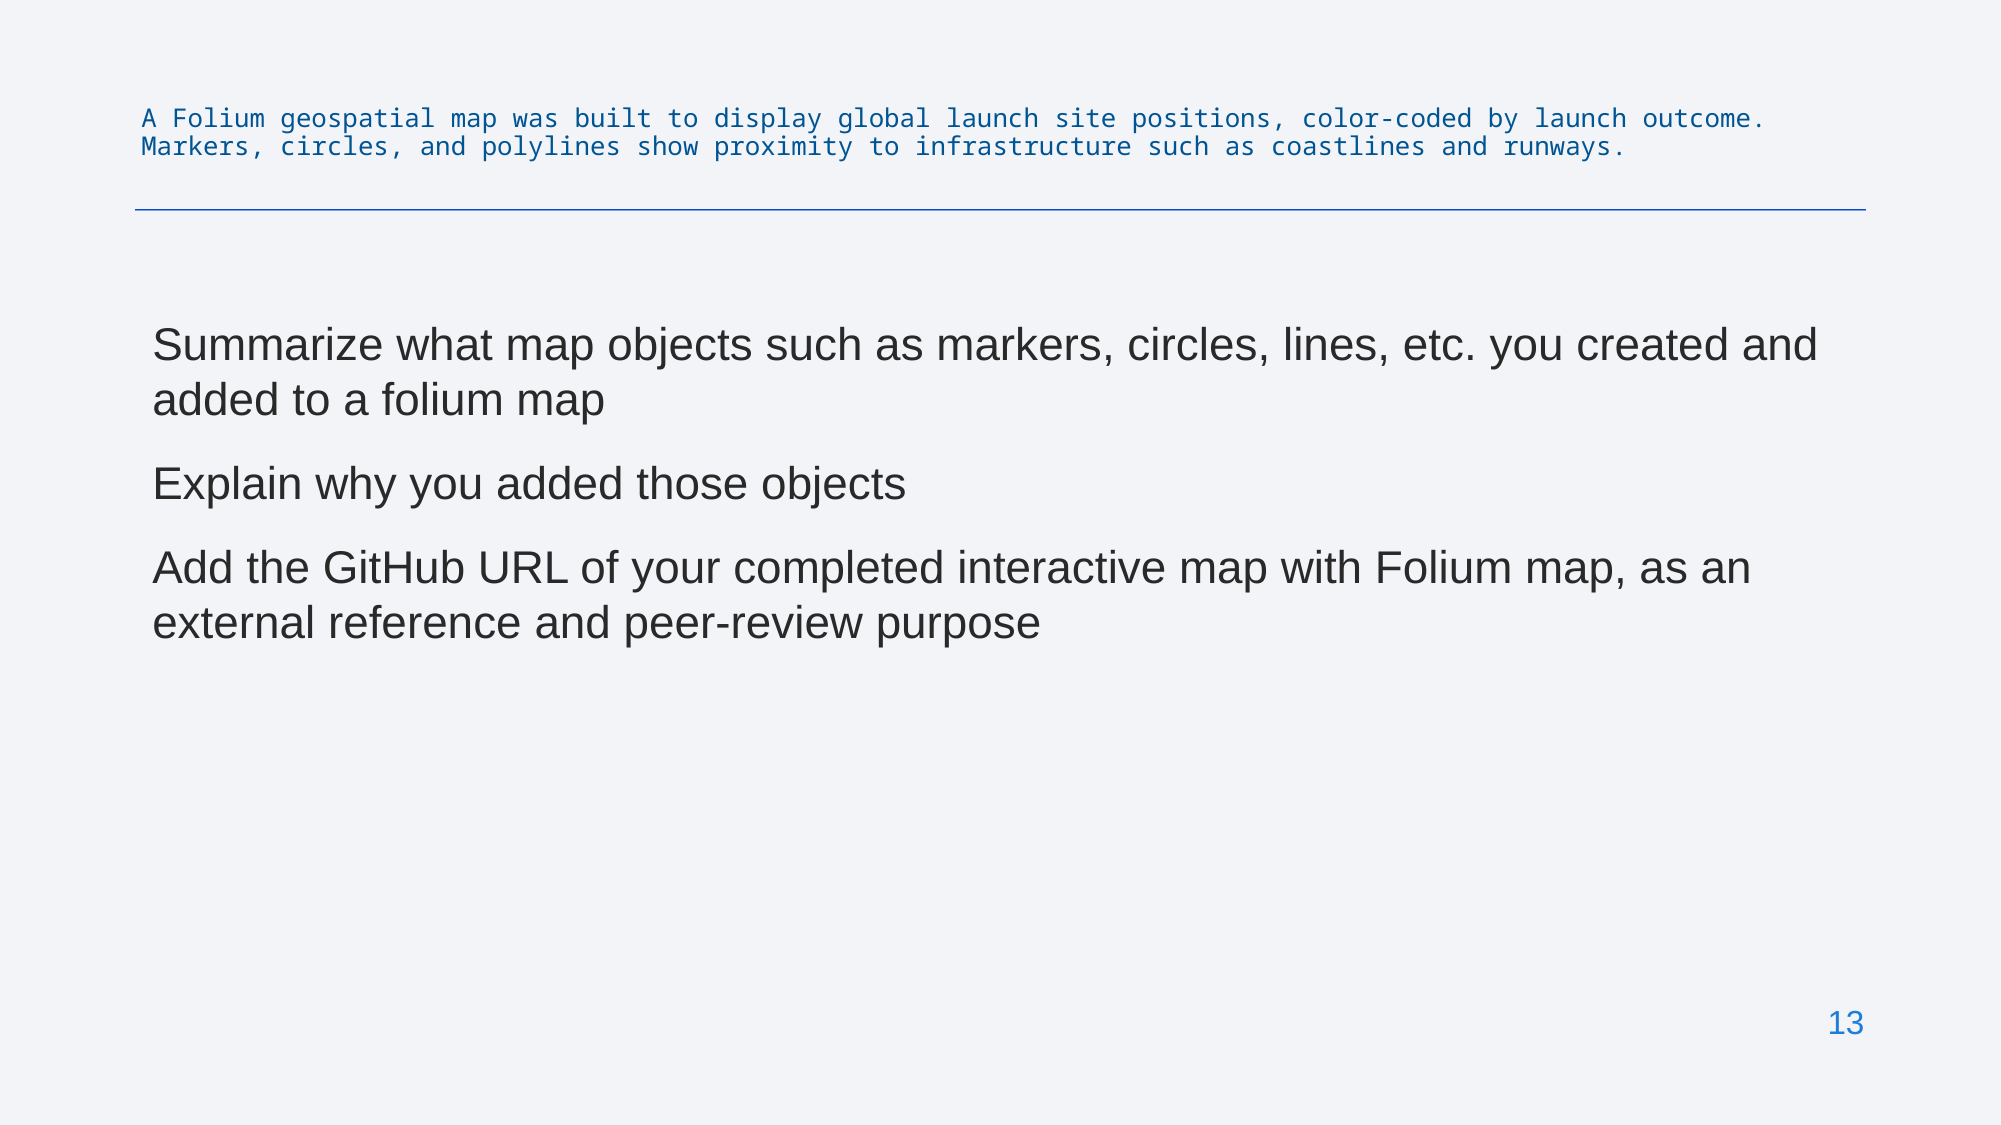

A Folium geospatial map was built to display global launch site positions, color‑coded by launch outcome. Markers, circles, and polylines show proximity to infrastructure such as coastlines and runways.
Summarize what map objects such as markers, circles, lines, etc. you created and added to a folium map
Explain why you added those objects
Add the GitHub URL of your completed interactive map with Folium map, as an external reference and peer-review purpose

13